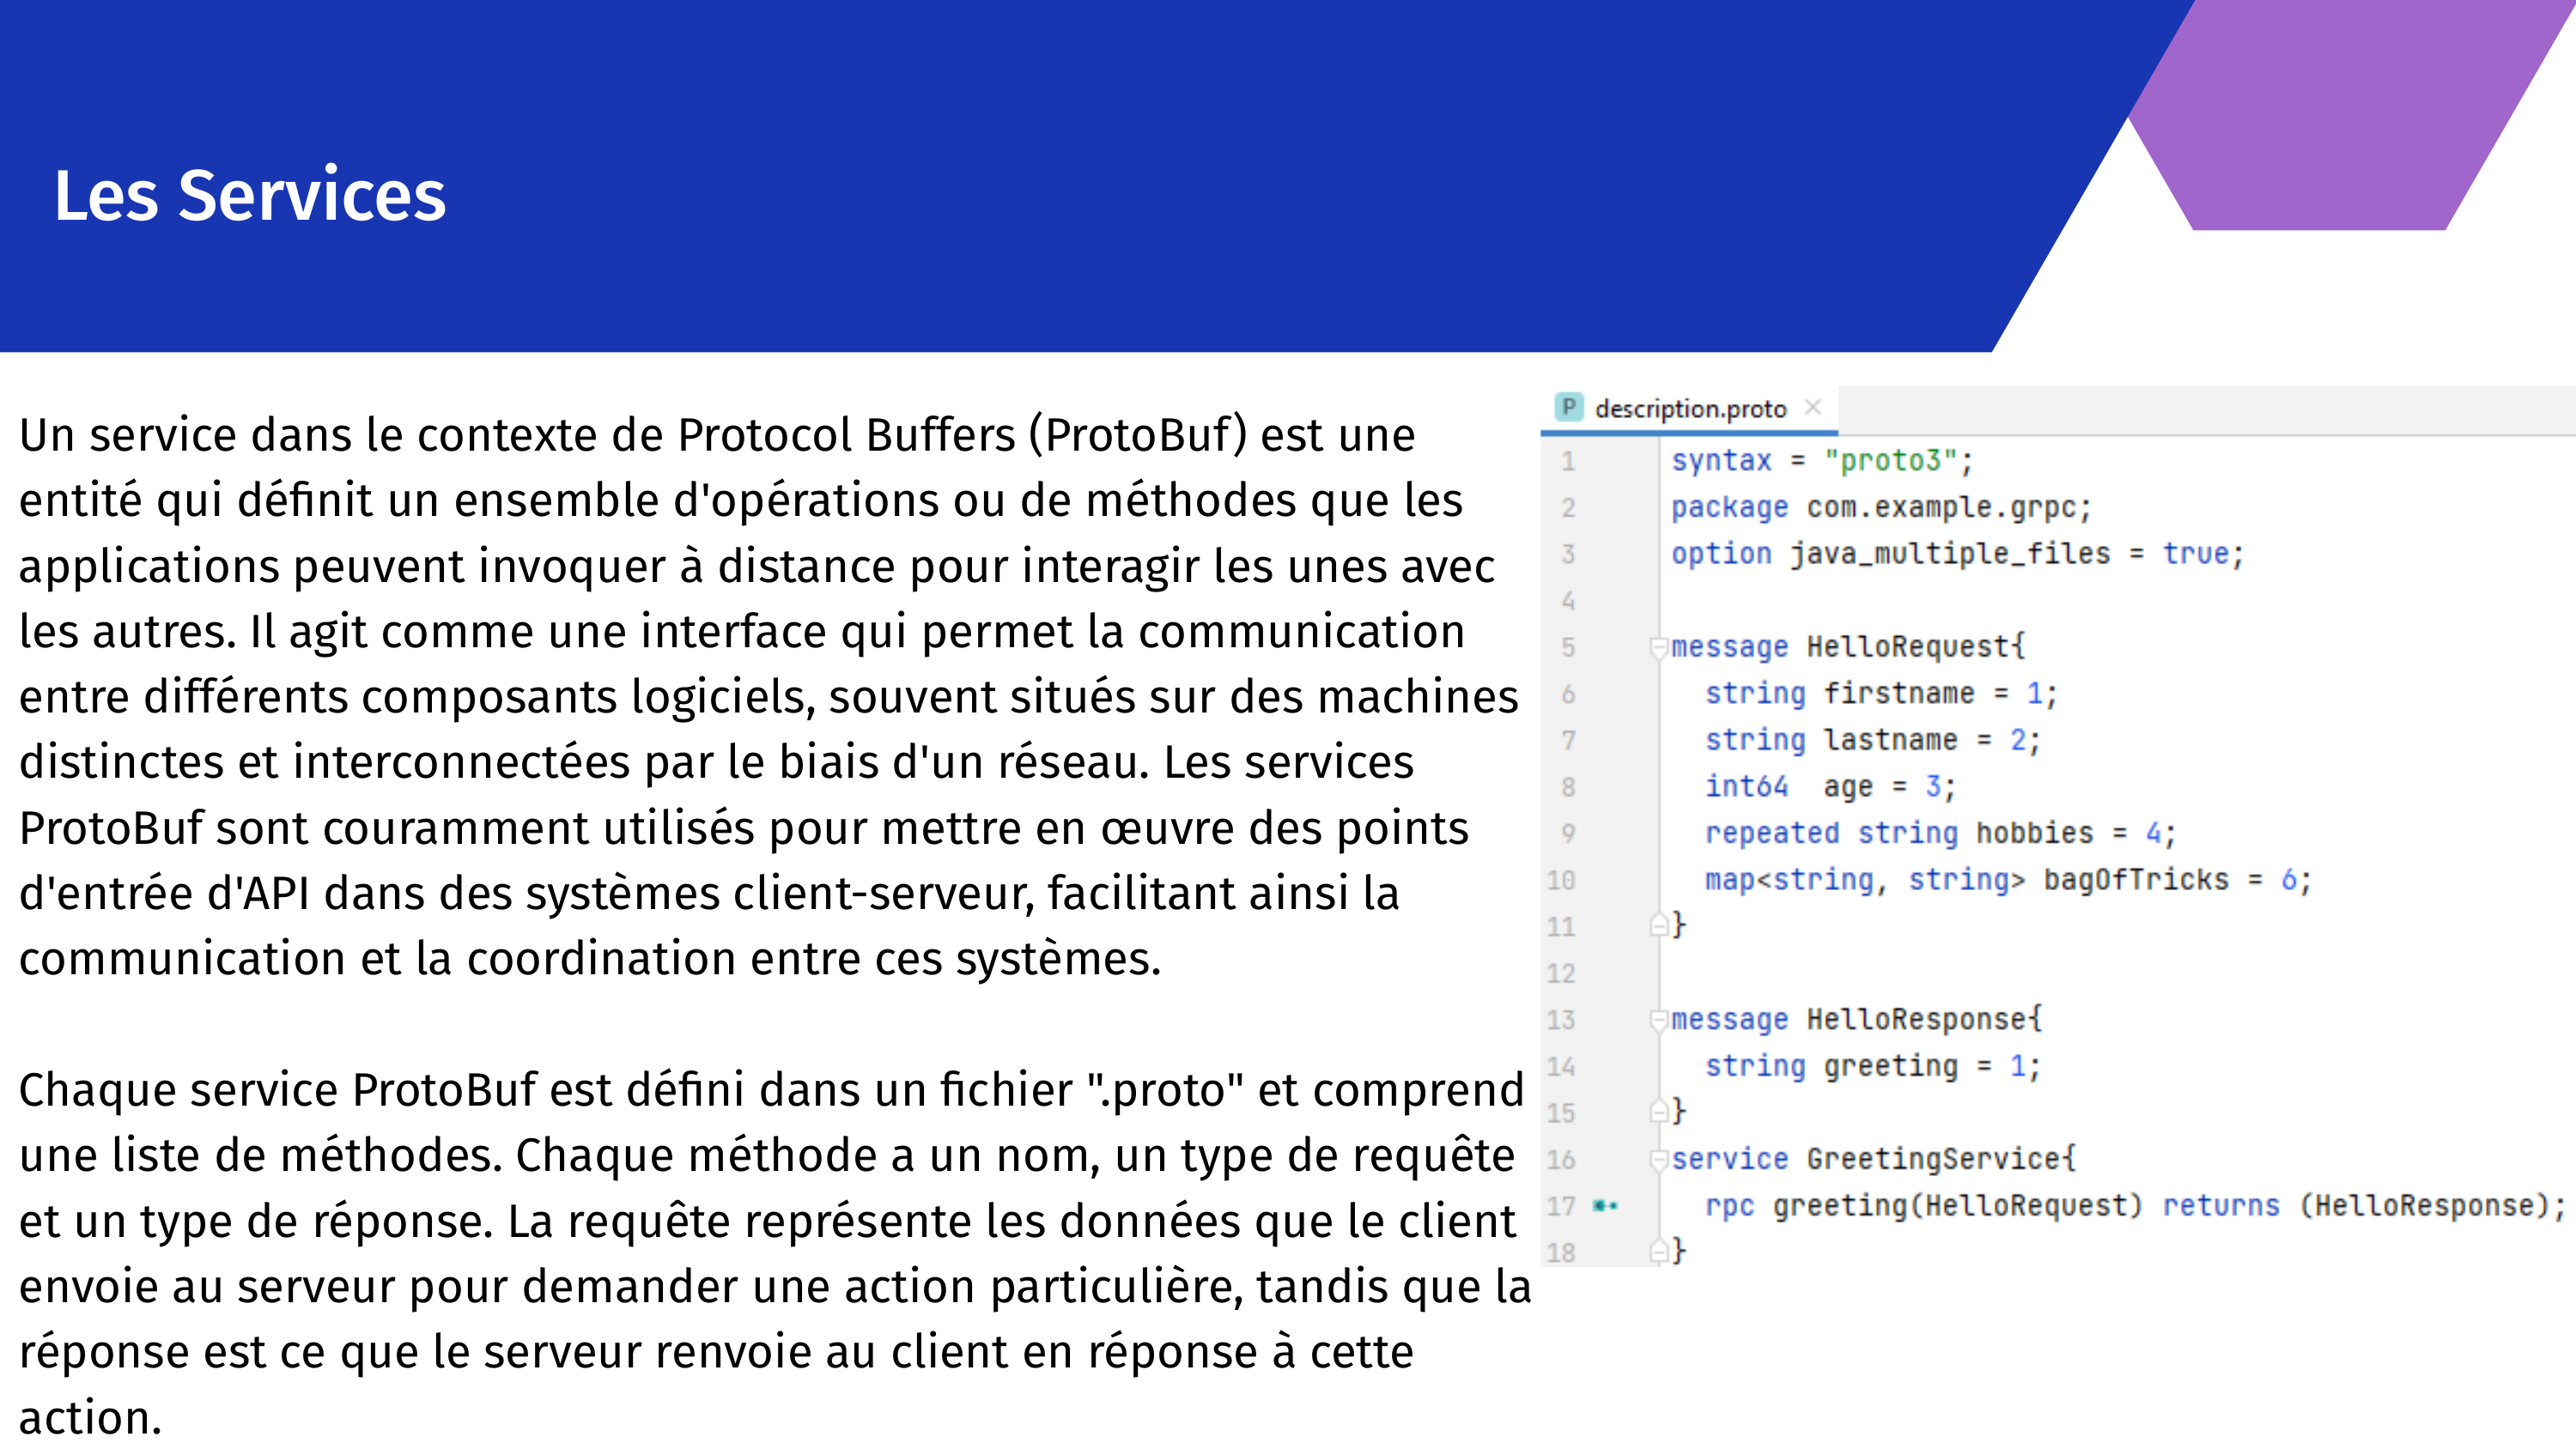

Les Services

Un service dans le contexte de Protocol Buffers (ProtoBuf) est une entité qui définit un ensemble d'opérations ou de méthodes que les applications peuvent invoquer à distance pour interagir les unes avec les autres. Il agit comme une interface qui permet la communication entre différents composants logiciels, souvent situés sur des machines distinctes et interconnectées par le biais d'un réseau. Les services ProtoBuf sont couramment utilisés pour mettre en œuvre des points d'entrée d'API dans des systèmes client-serveur, facilitant ainsi la communication et la coordination entre ces systèmes.

Chaque service ProtoBuf est défini dans un fichier ".proto" et comprend une liste de méthodes. Chaque méthode a un nom, un type de requête et un type de réponse. La requête représente les données que le client envoie au serveur pour demander une action particulière, tandis que la réponse est ce que le serveur renvoie au client en réponse à cette action.